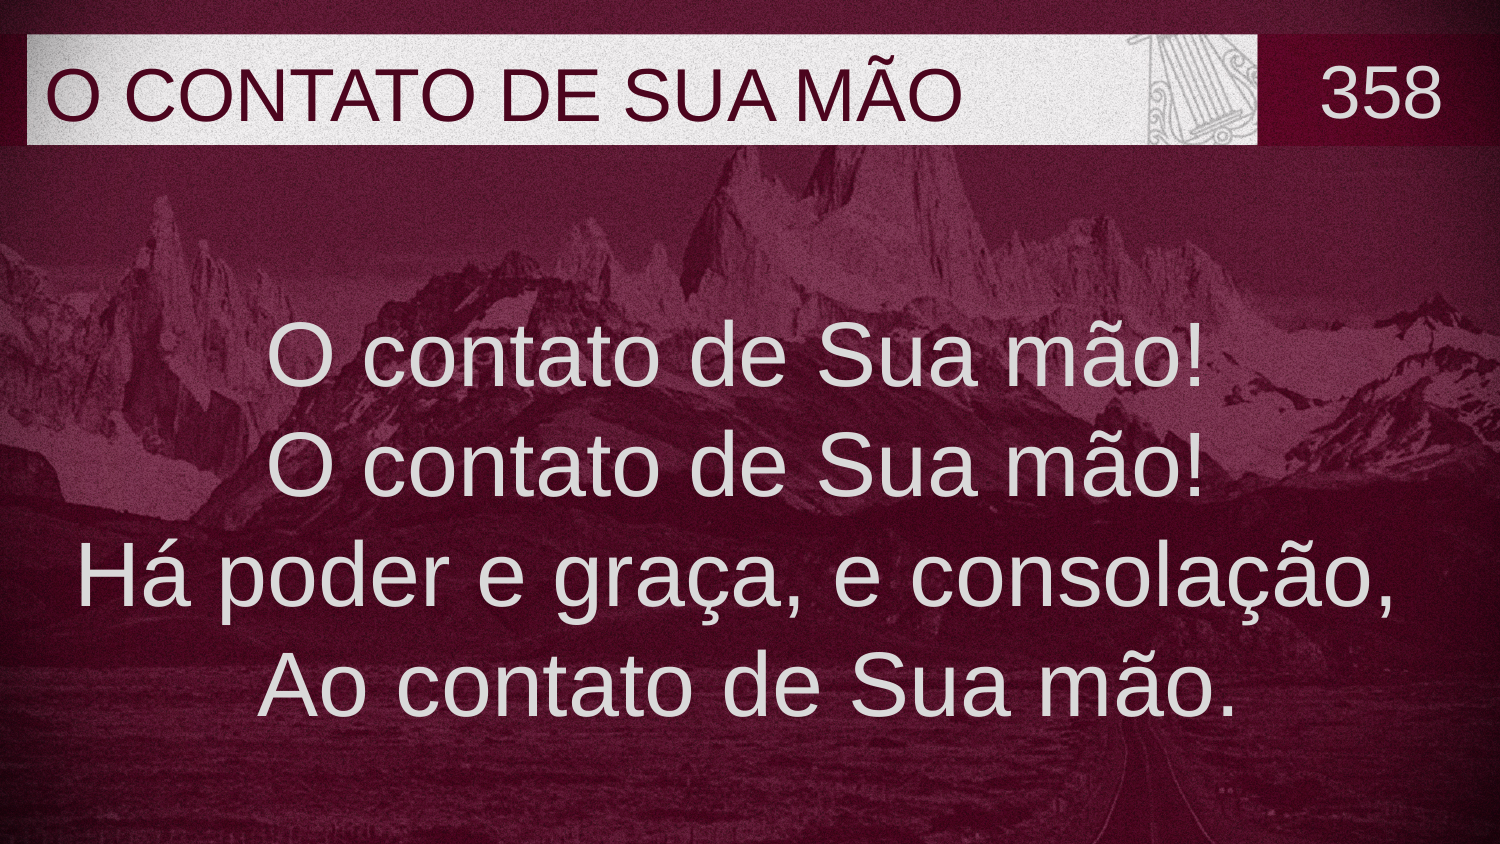

# O CONTATO DE SUA MÃO
358
O contato de Sua mão!
O contato de Sua mão!
Há poder e graça, e consolação,
Ao contato de Sua mão.